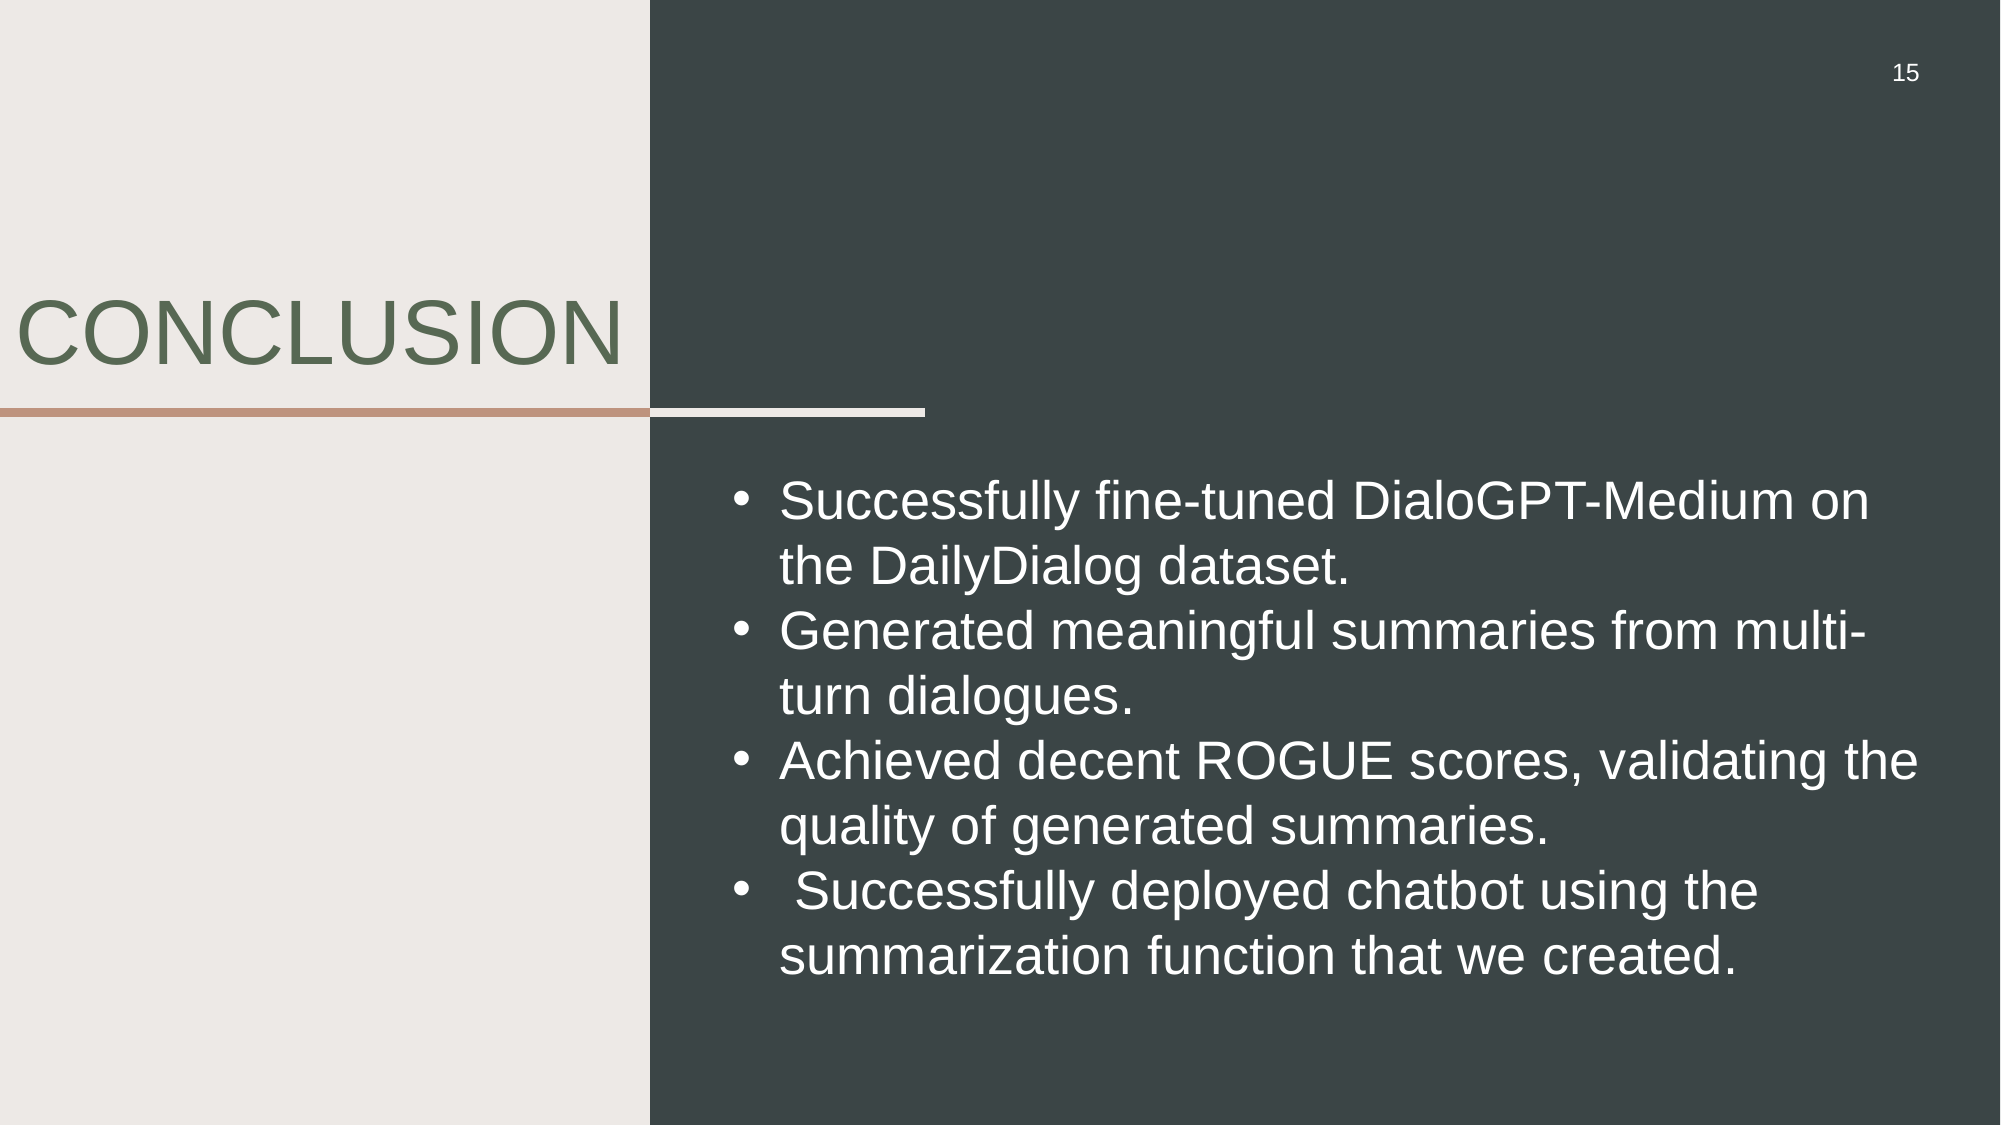

15
# Conclusion
Successfully fine-tuned DialoGPT-Medium on the DailyDialog dataset.
Generated meaningful summaries from multi-turn dialogues.
Achieved decent ROGUE scores, validating the quality of generated summaries.
 Successfully deployed chatbot using the summarization function that we created.